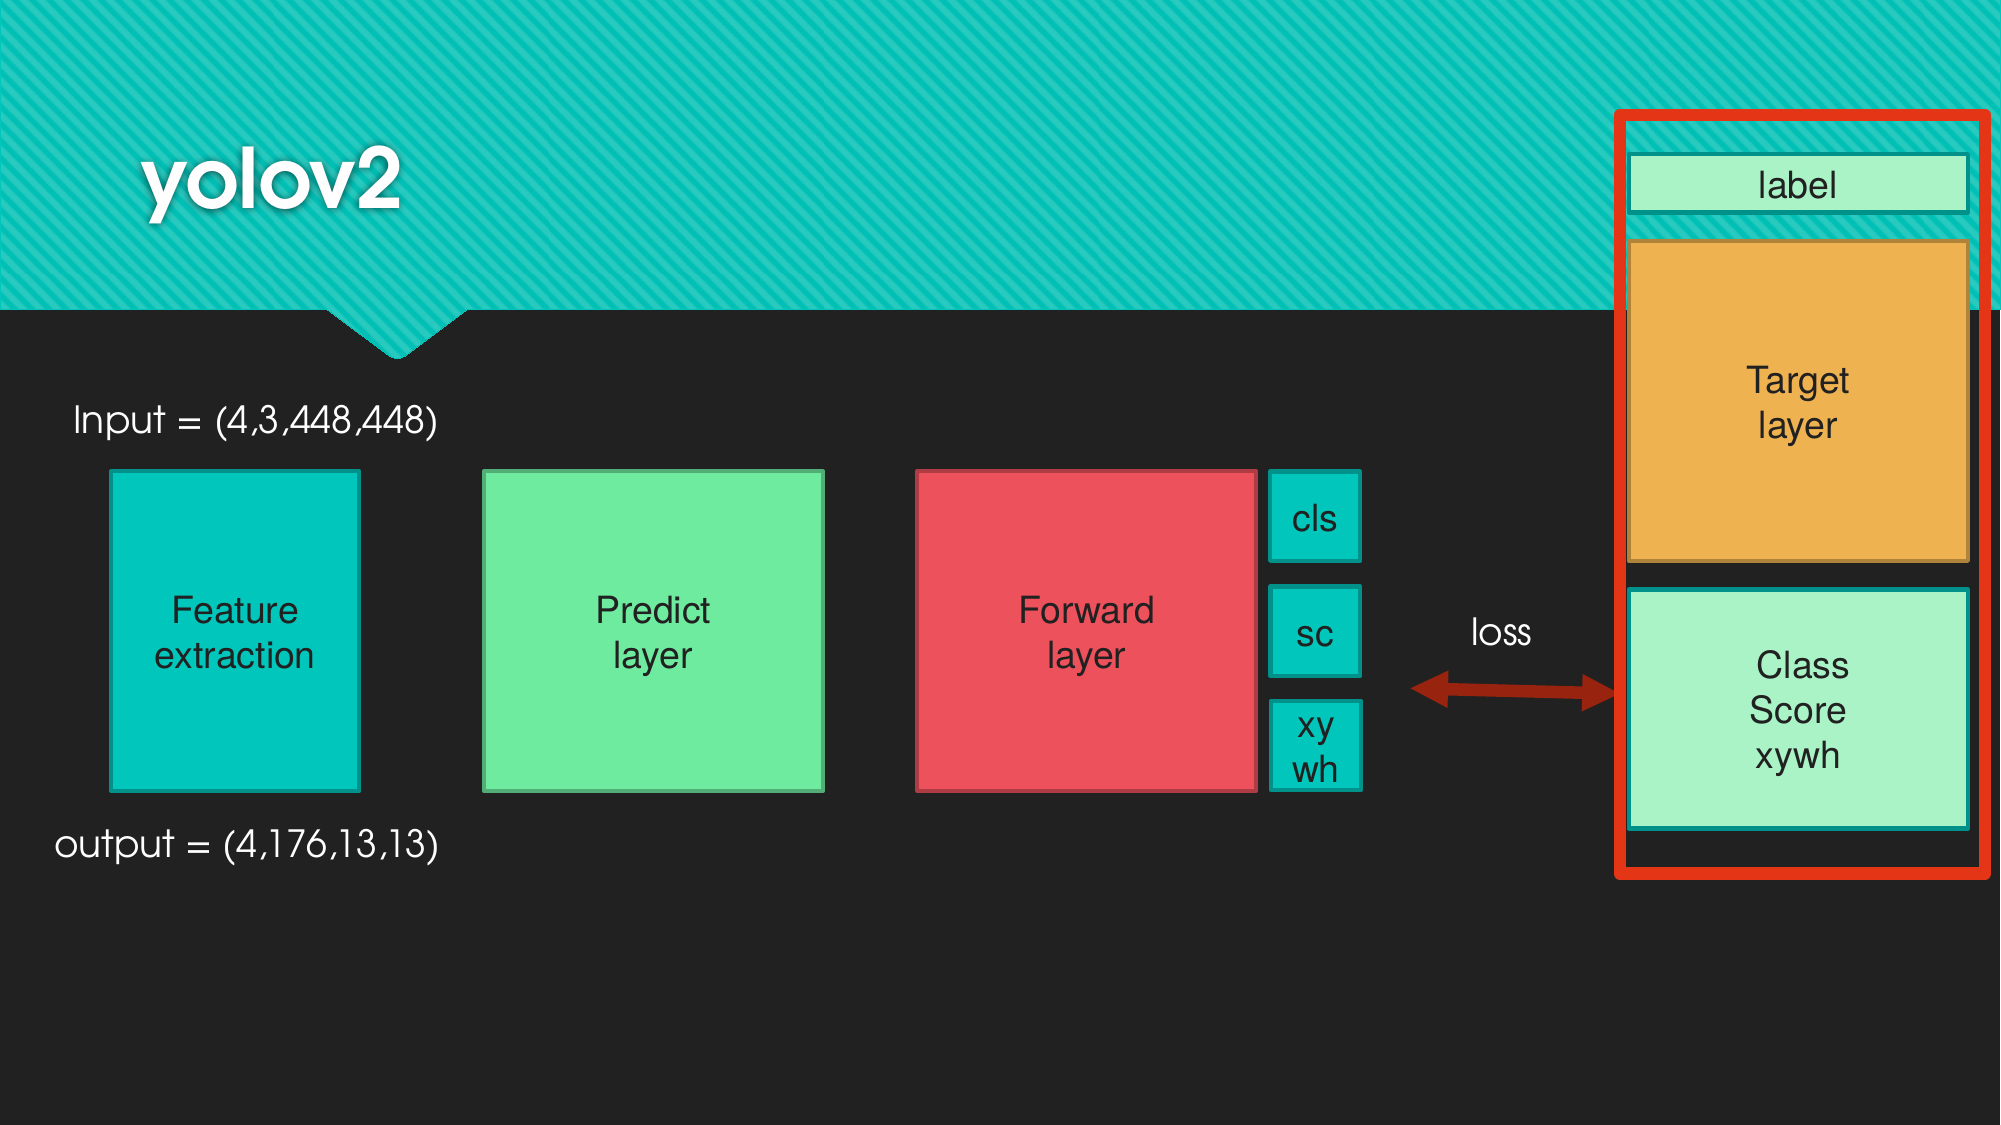

# yolov2

label
Target
layer
Input = (4,3,448,448)
Predict
layer
Forward
layer
cls
Feature
extraction
sc
 Class
Score
xywh
loss
xywh
output = (4,176,13,13)